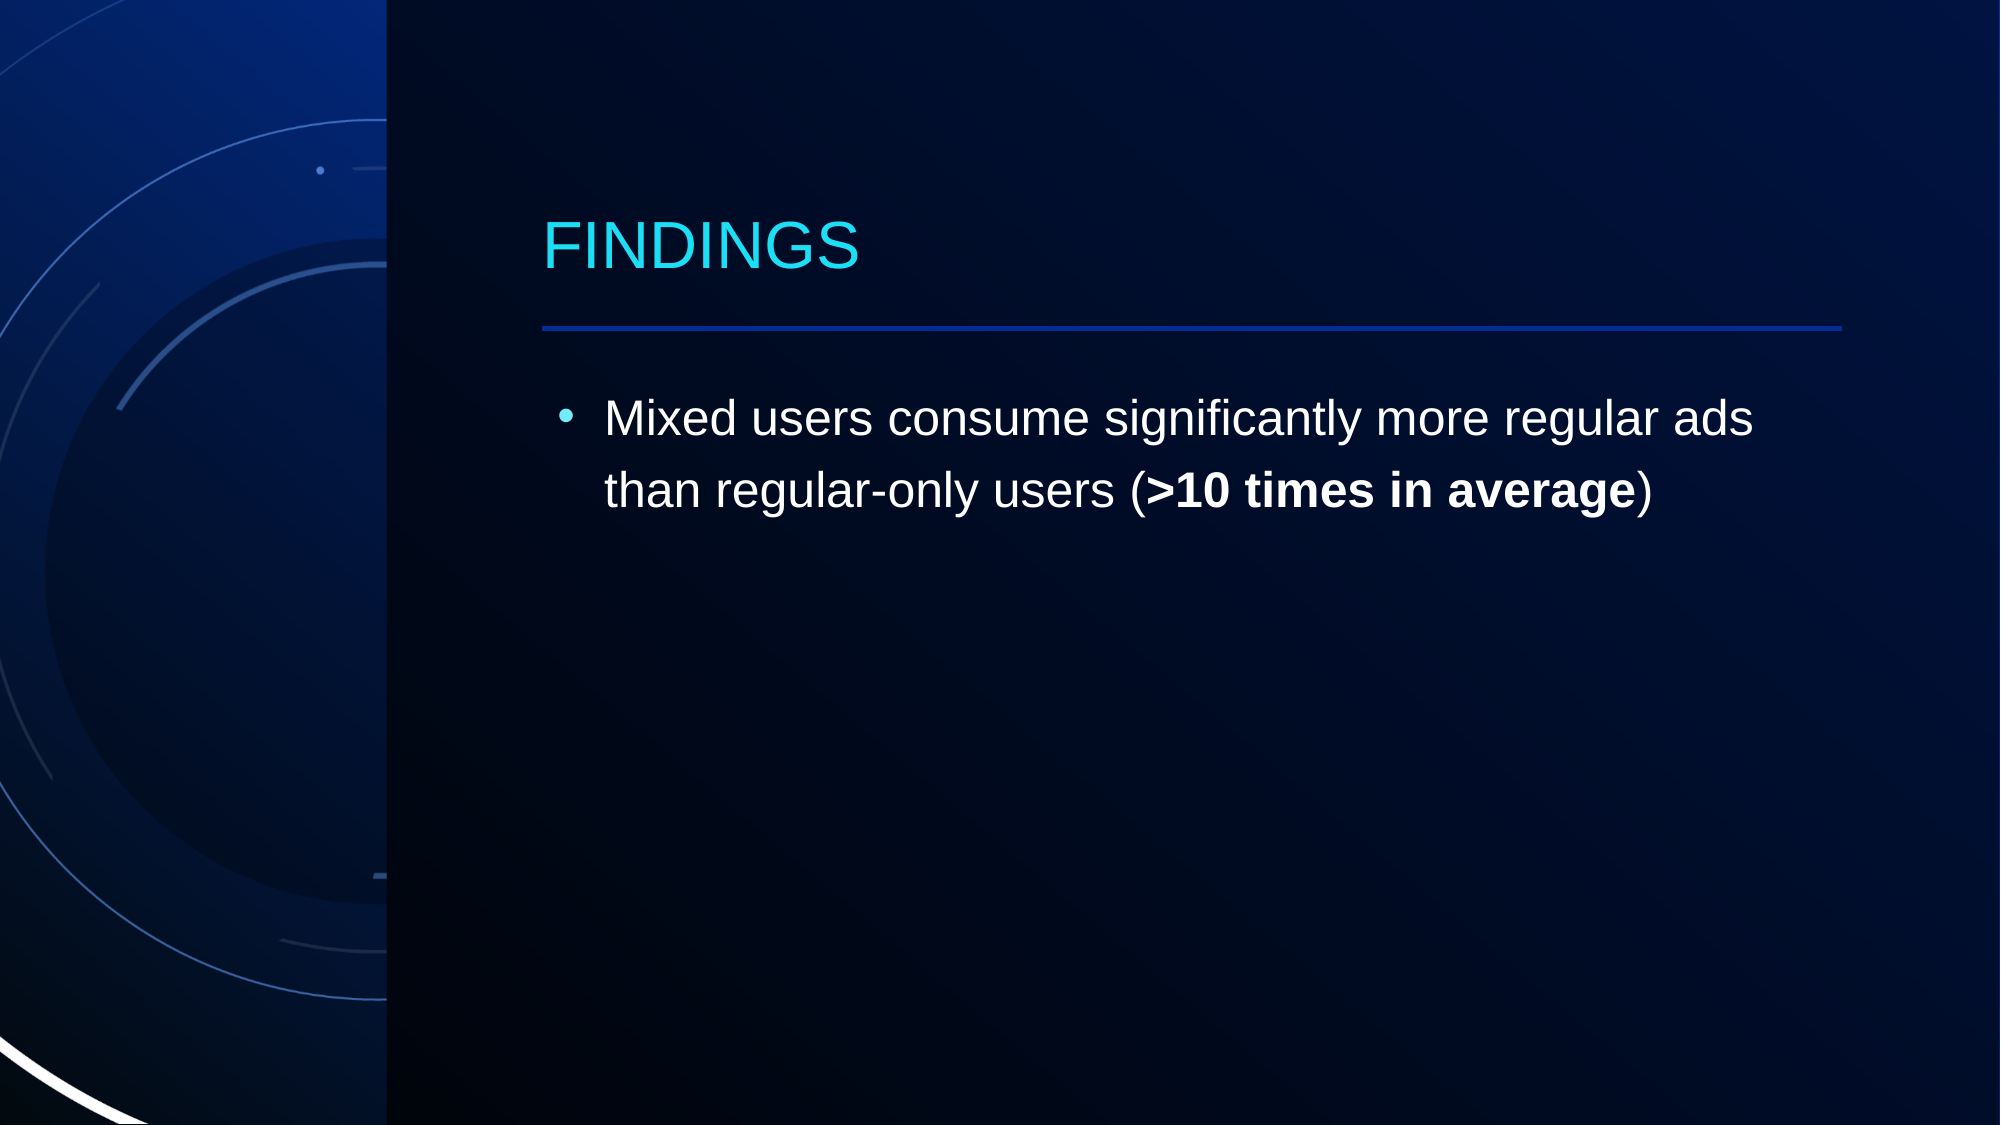

# Findings
Mixed users consume significantly more regular ads than regular-only users (>10 times in average)